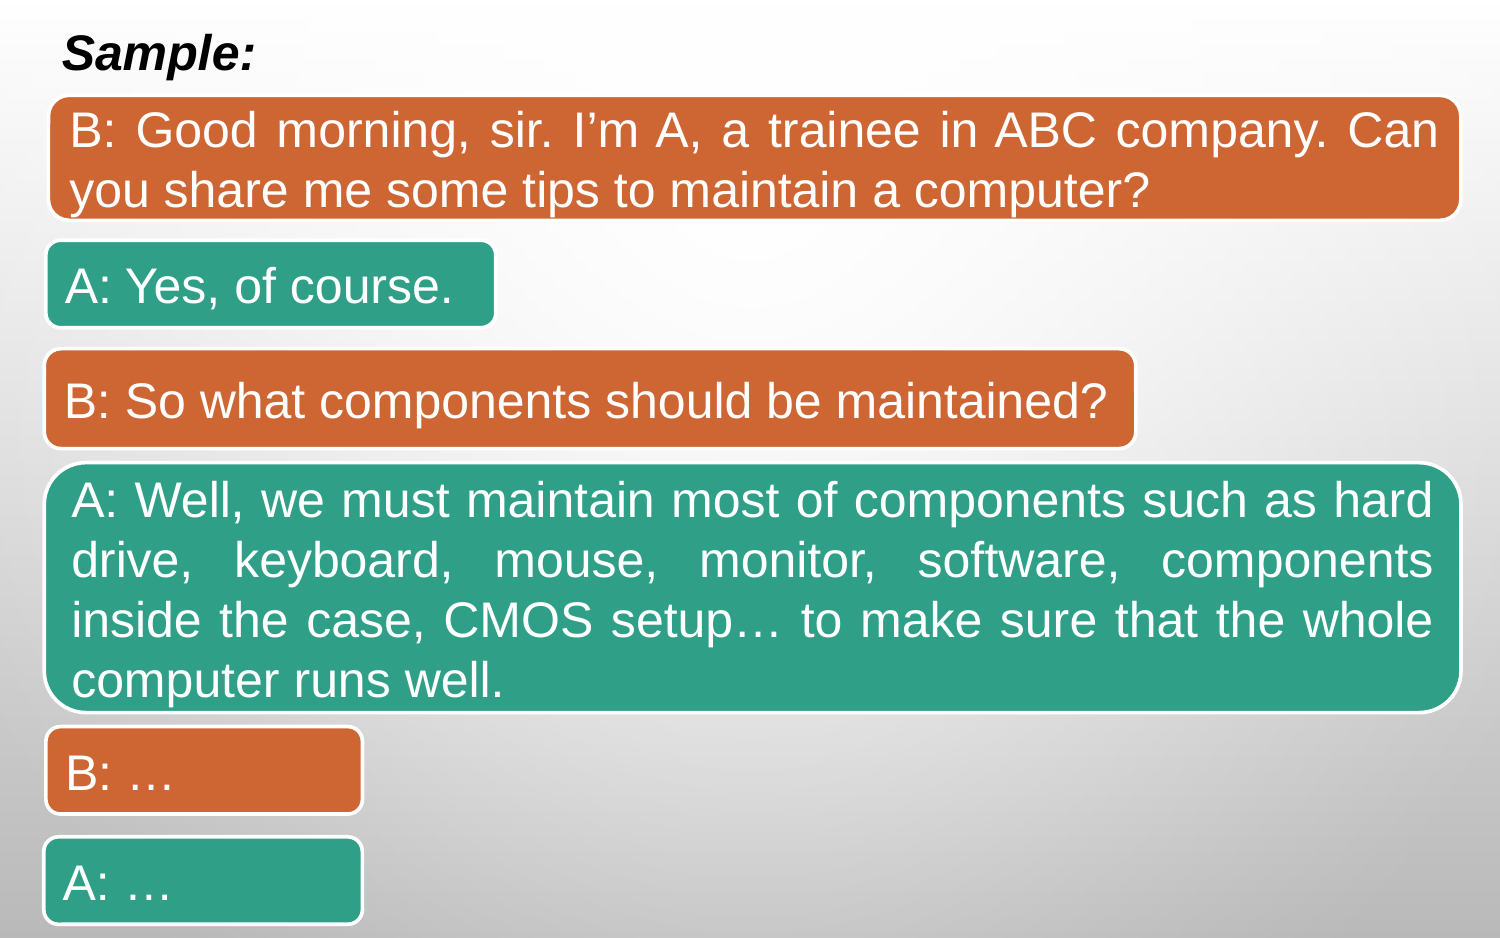

Sample:
B: Good morning, sir. I’m A, a trainee in ABC company. Can you share me some tips to maintain a computer?
A: Yes, of course.
B: So what components should be maintained?
A: Well, we must maintain most of components such as hard drive, keyboard, mouse, monitor, software, components inside the case, CMOS setup… to make sure that the whole computer runs well.
B: …
A: …